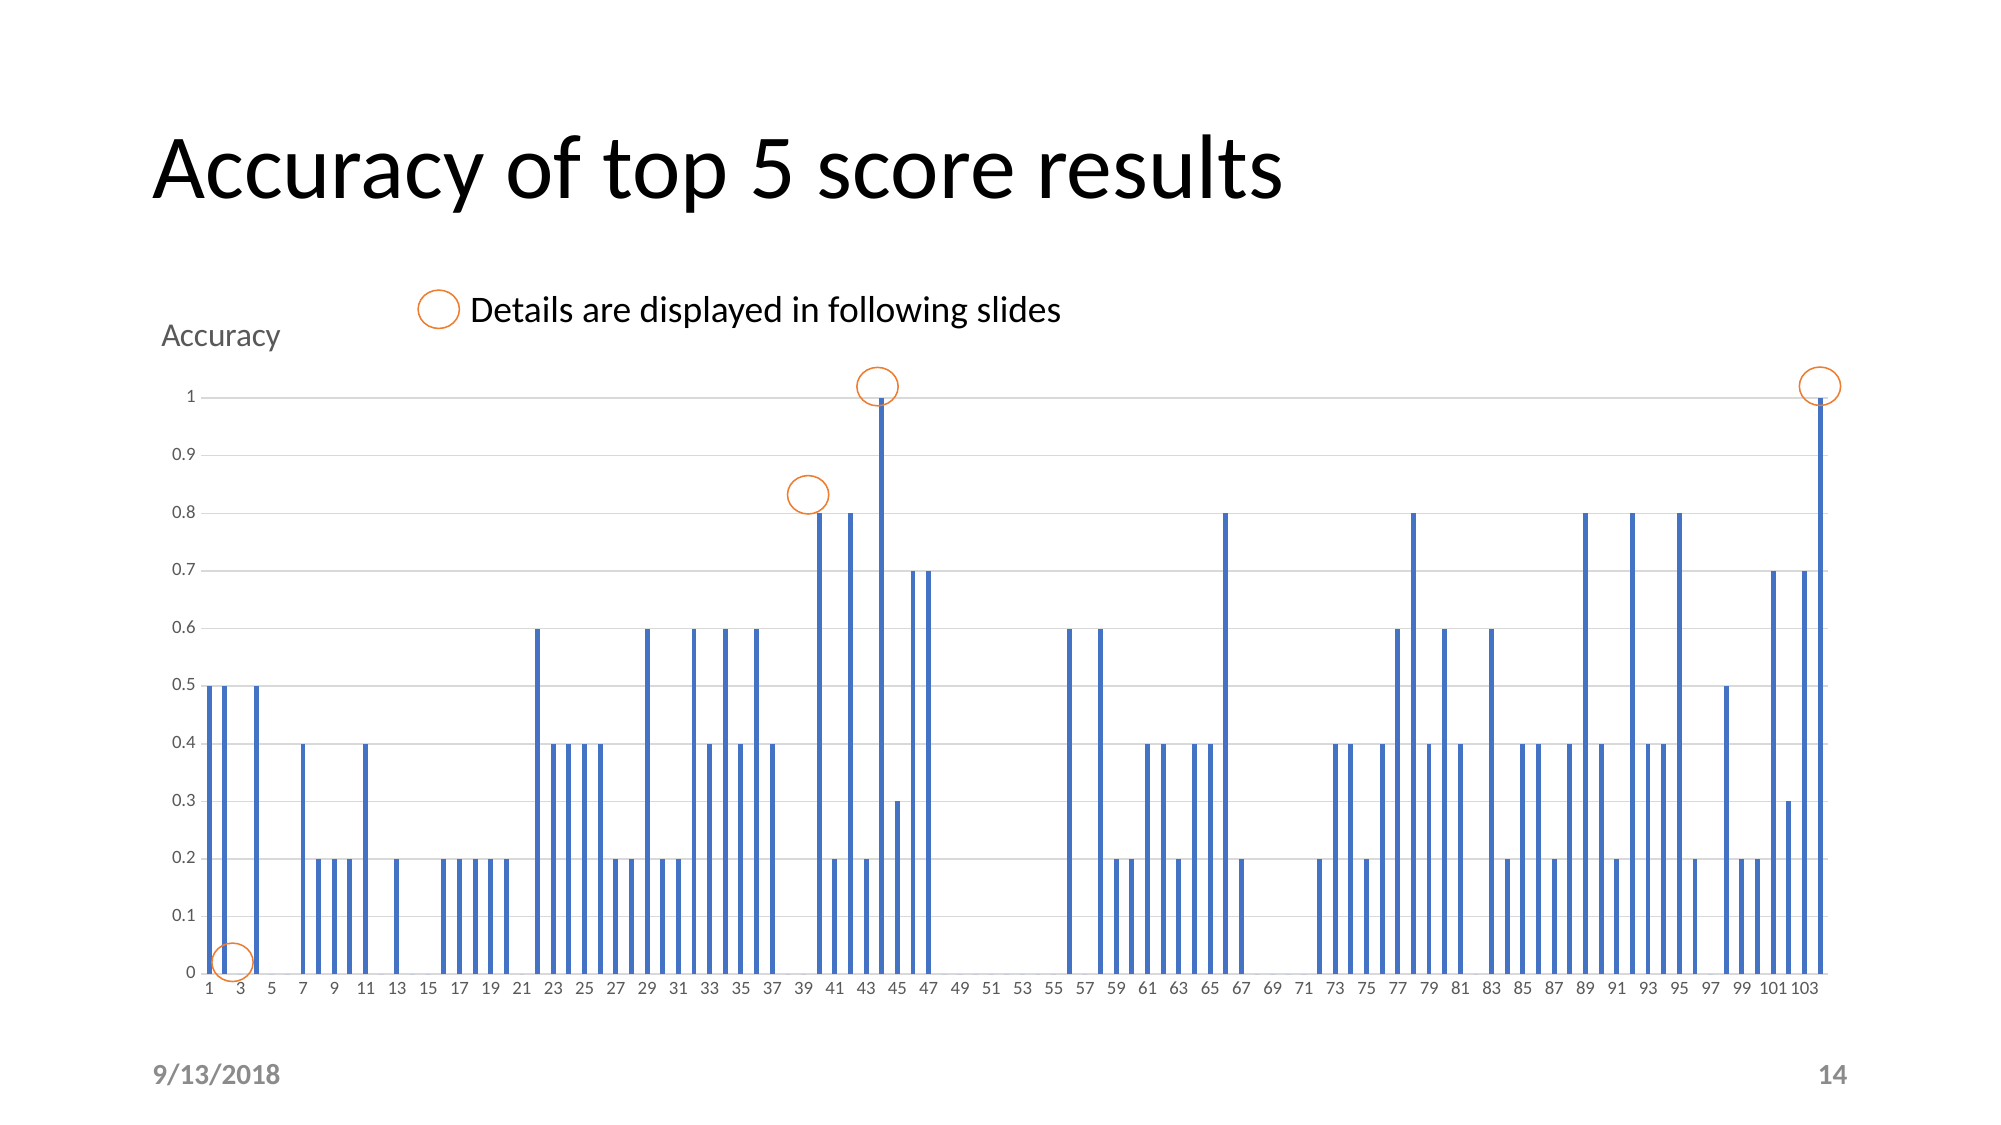

# Accuracy of top 5 score results
Details are displayed in following slides

### Chart: Accuracy

| Category |  |
|---|---|

9/13/2018
14